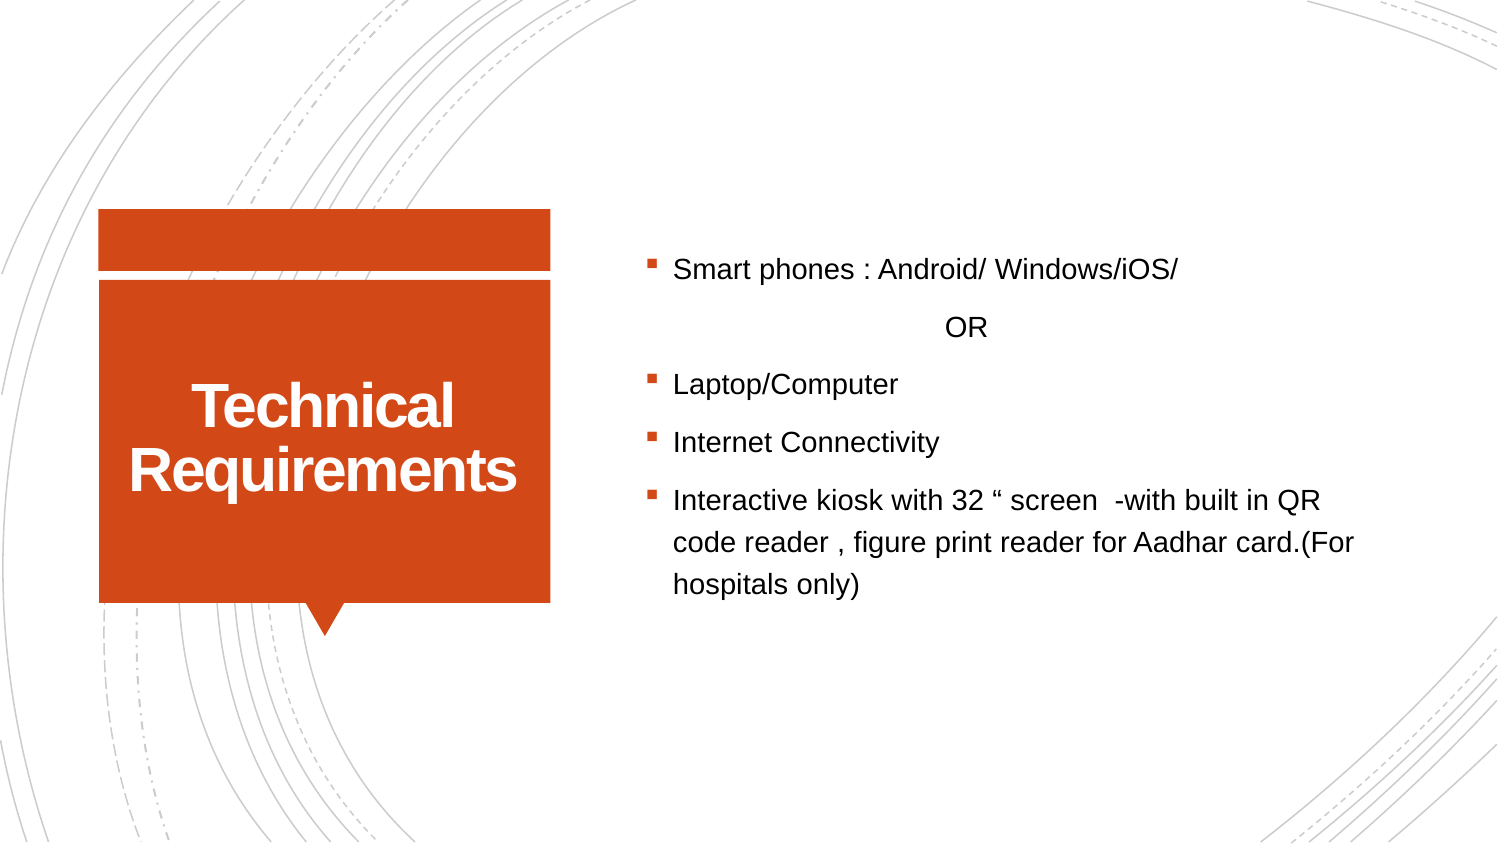

Smart phones : Android/ Windows/iOS/
		OR
Laptop/Computer
Internet Connectivity
Interactive kiosk with 32 “ screen  -with built in QR code reader , figure print reader for Aadhar card.(For hospitals only)
# Technical Requirements